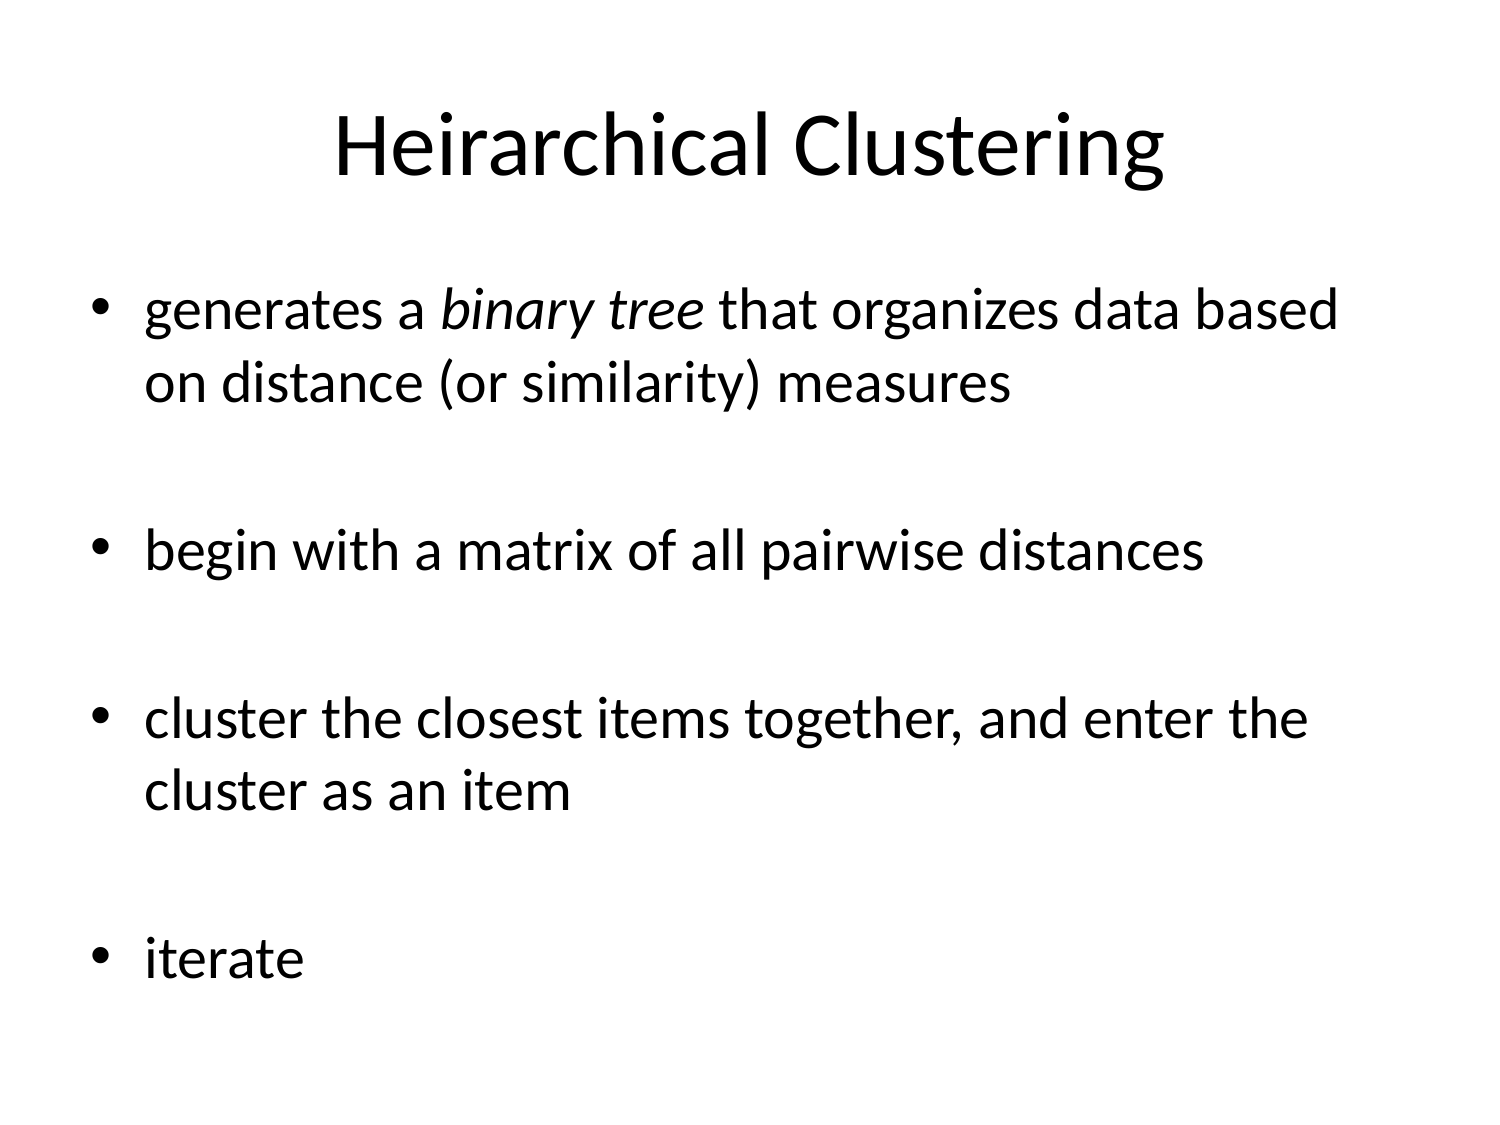

# Heirarchical Clustering
generates a binary tree that organizes data based on distance (or similarity) measures

begin with a matrix of all pairwise distances

cluster the closest items together, and enter the cluster as an item

iterate